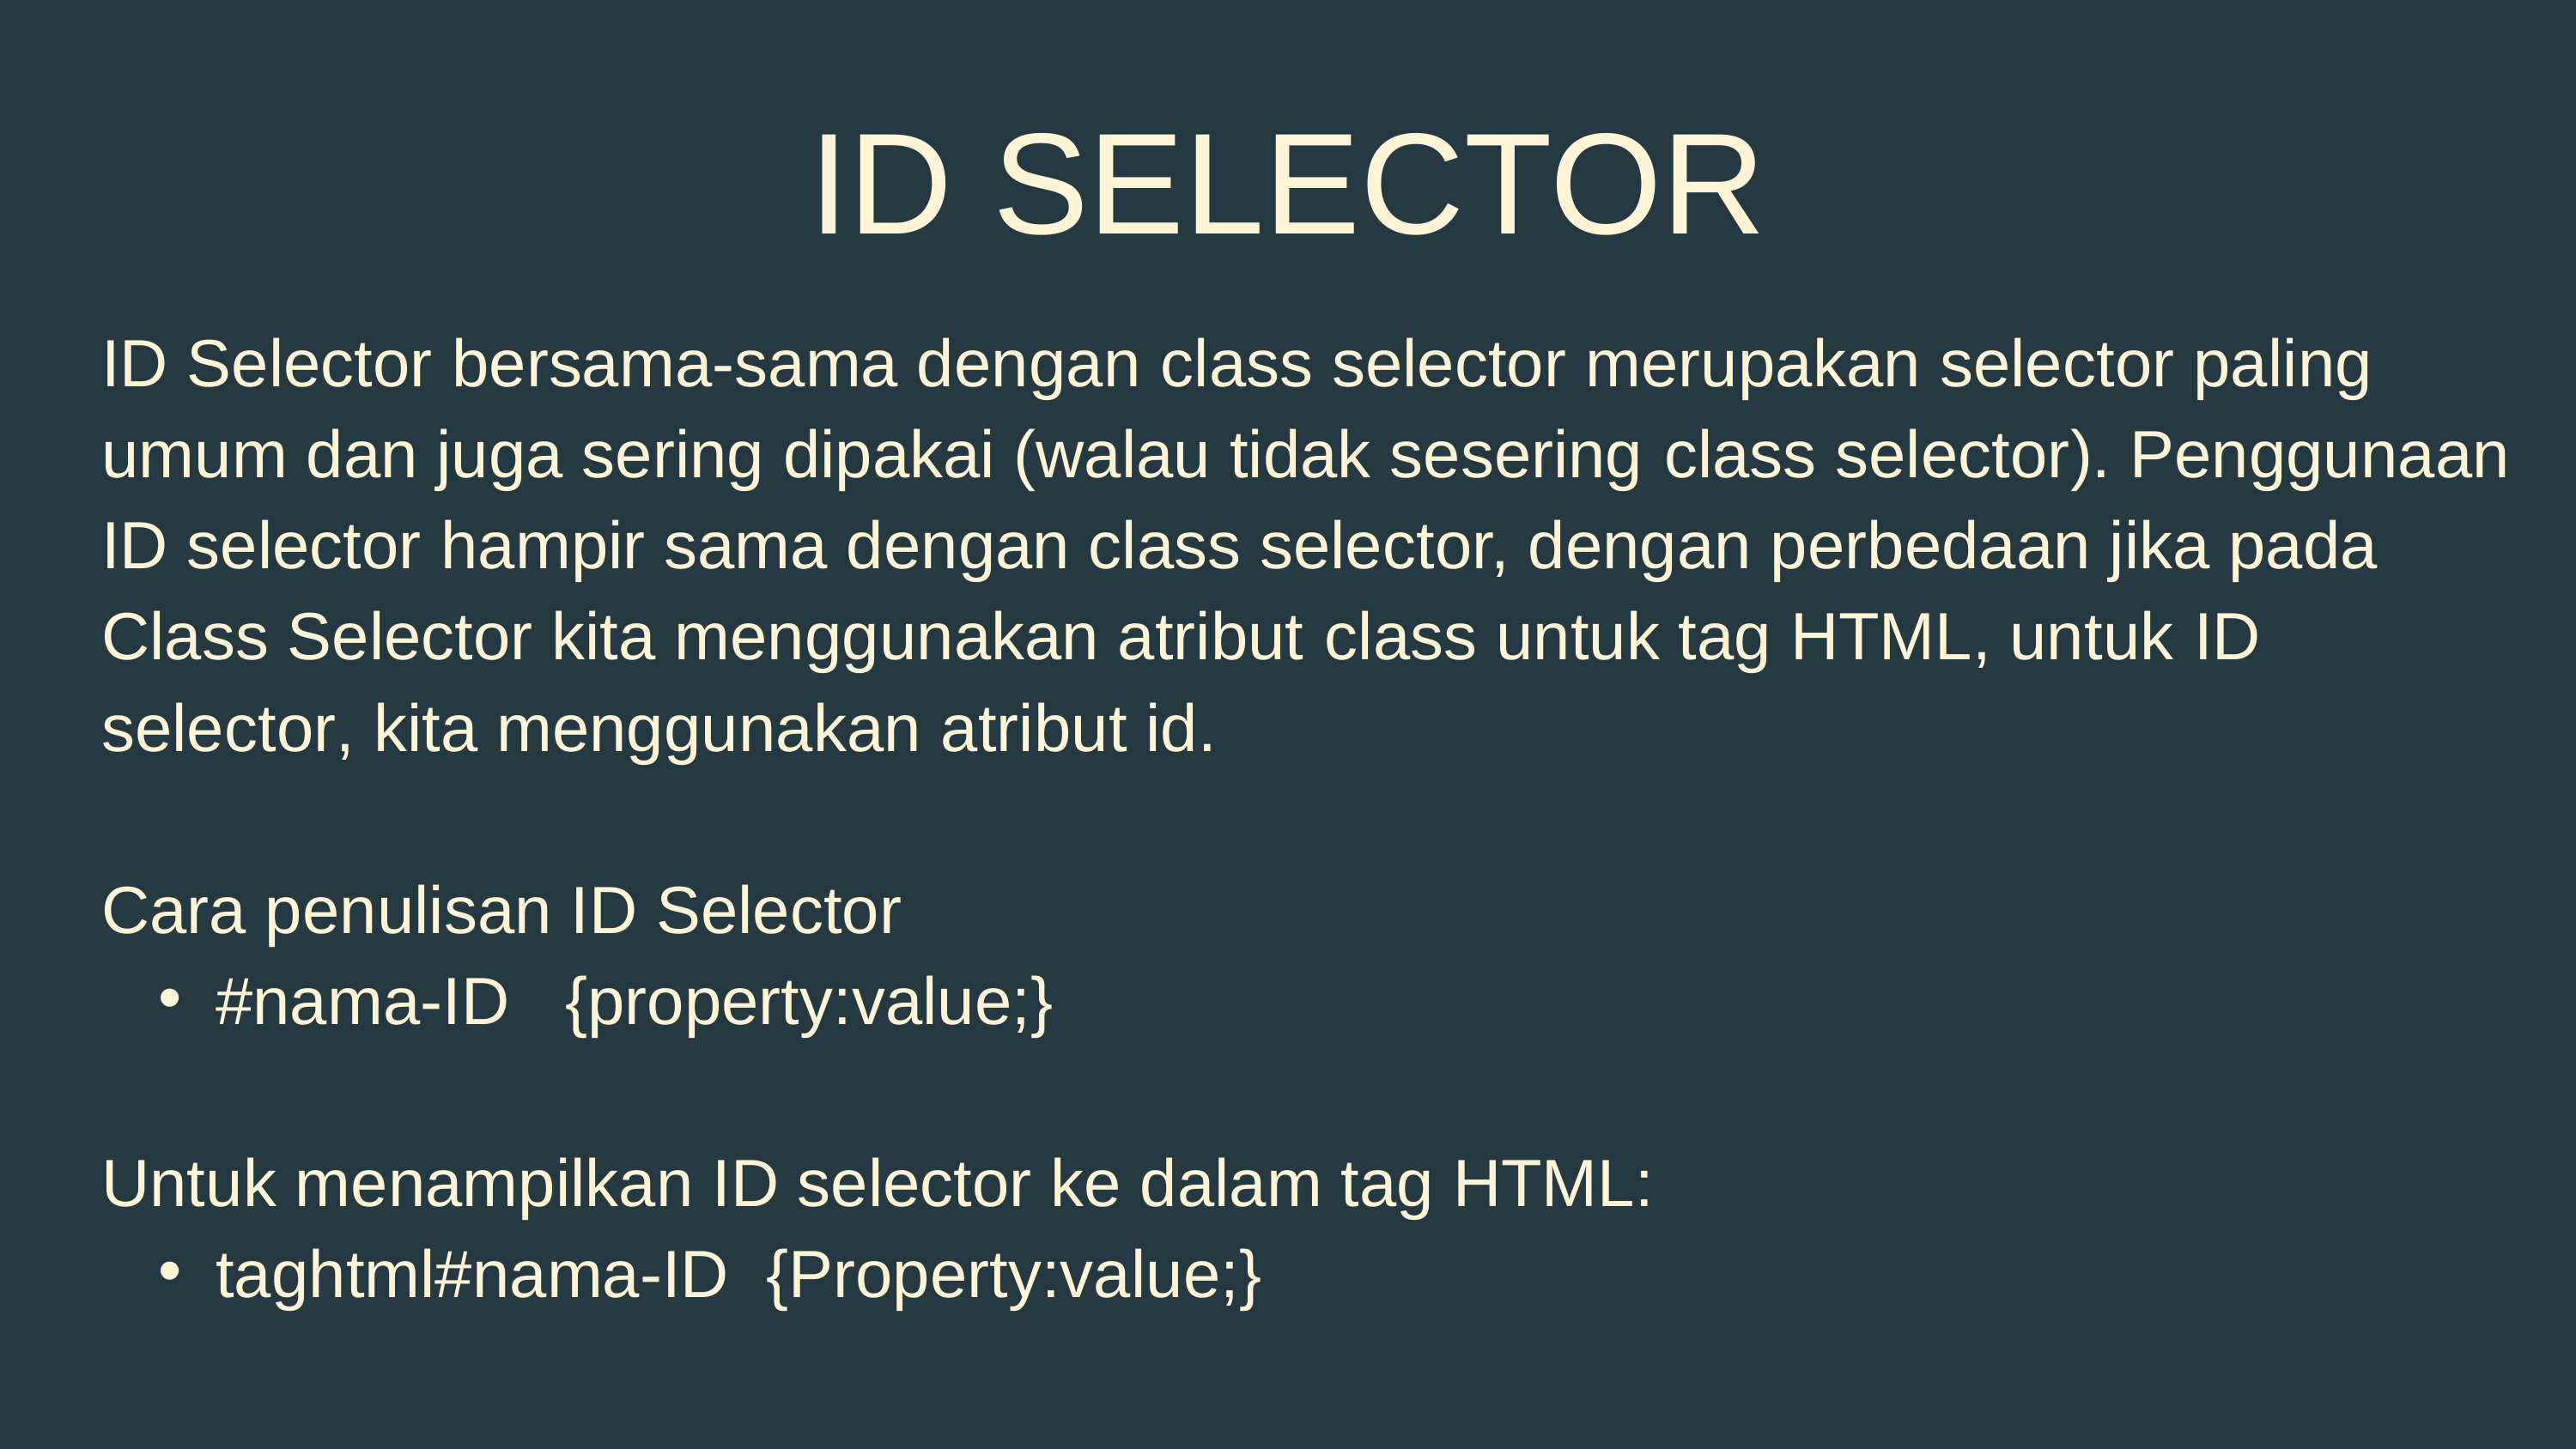

ID SELECTOR
ID Selector bersama-sama dengan class selector merupakan selector paling umum dan juga sering dipakai (walau tidak sesering class selector). Penggunaan ID selector hampir sama dengan class selector, dengan perbedaan jika pada Class Selector kita menggunakan atribut class untuk tag HTML, untuk ID selector, kita menggunakan atribut id.

Cara penulisan ID Selector
#nama-ID   {property:value;}

Untuk menampilkan ID selector ke dalam tag HTML:
taghtml#nama-ID  {Property:value;}